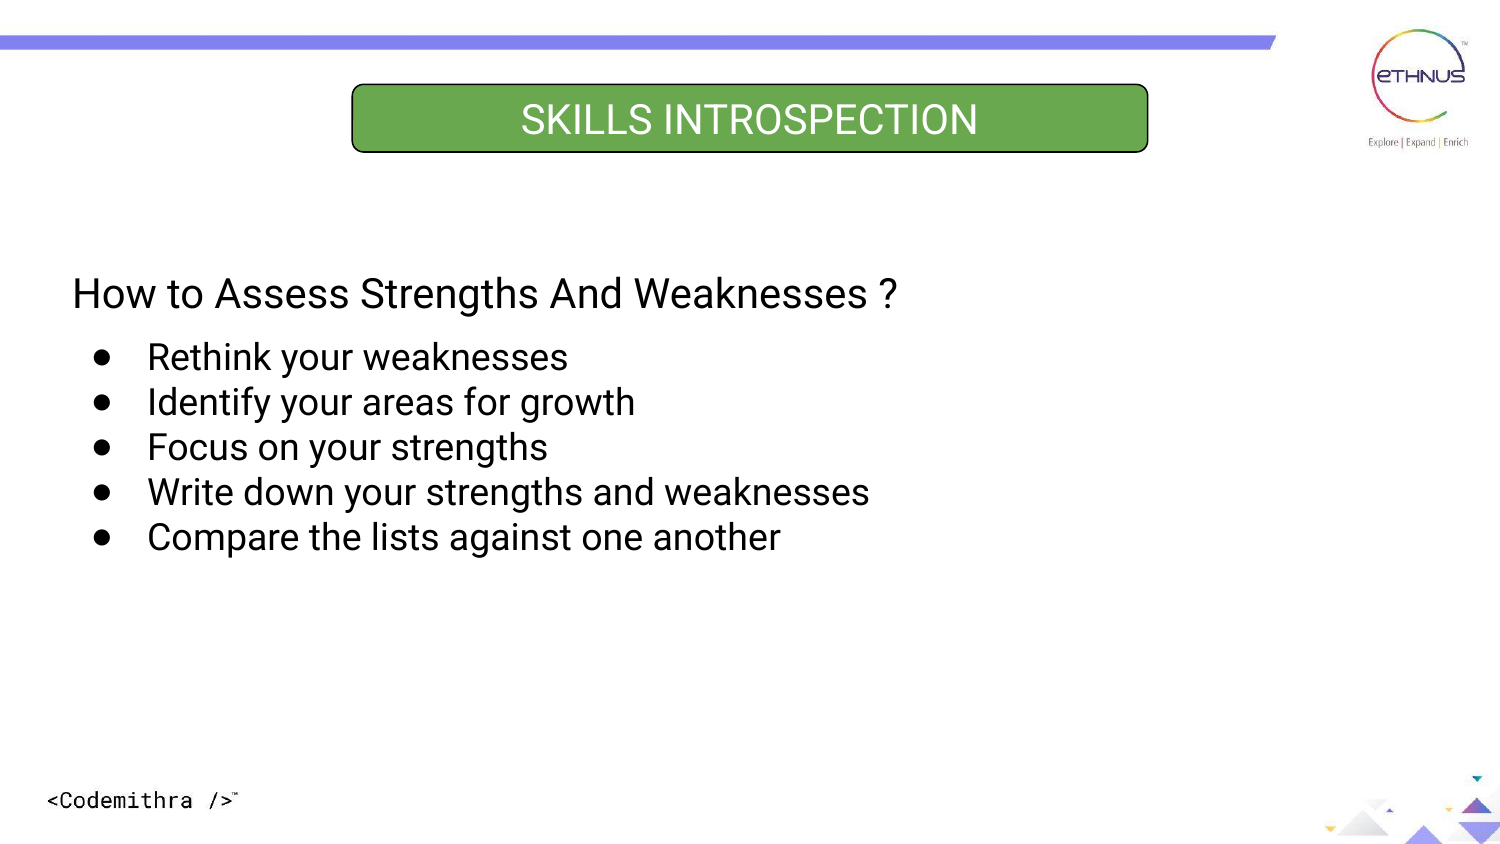

SKILLS INTROSPECTION
How to Assess Strengths And Weaknesses ?
Rethink your weaknesses
Identify your areas for growth
Focus on your strengths
Write down your strengths and weaknesses
Compare the lists against one another